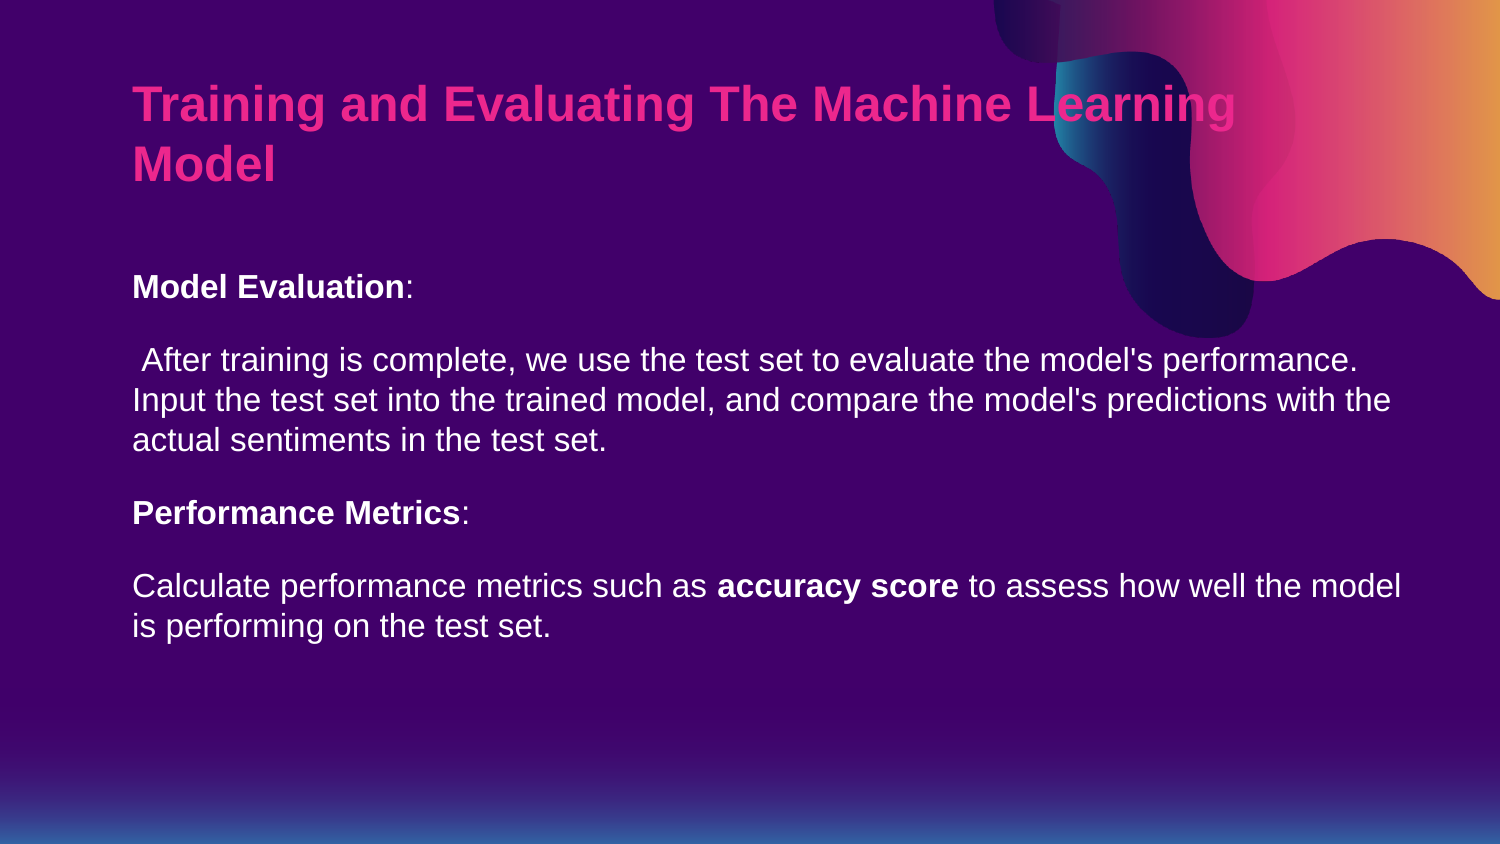

# Training and Evaluating The Machine Learning Model

Model Evaluation:
 After training is complete, we use the test set to evaluate the model's performance. Input the test set into the trained model, and compare the model's predictions with the actual sentiments in the test set.
Performance Metrics:
Calculate performance metrics such as accuracy score to assess how well the model is performing on the test set.